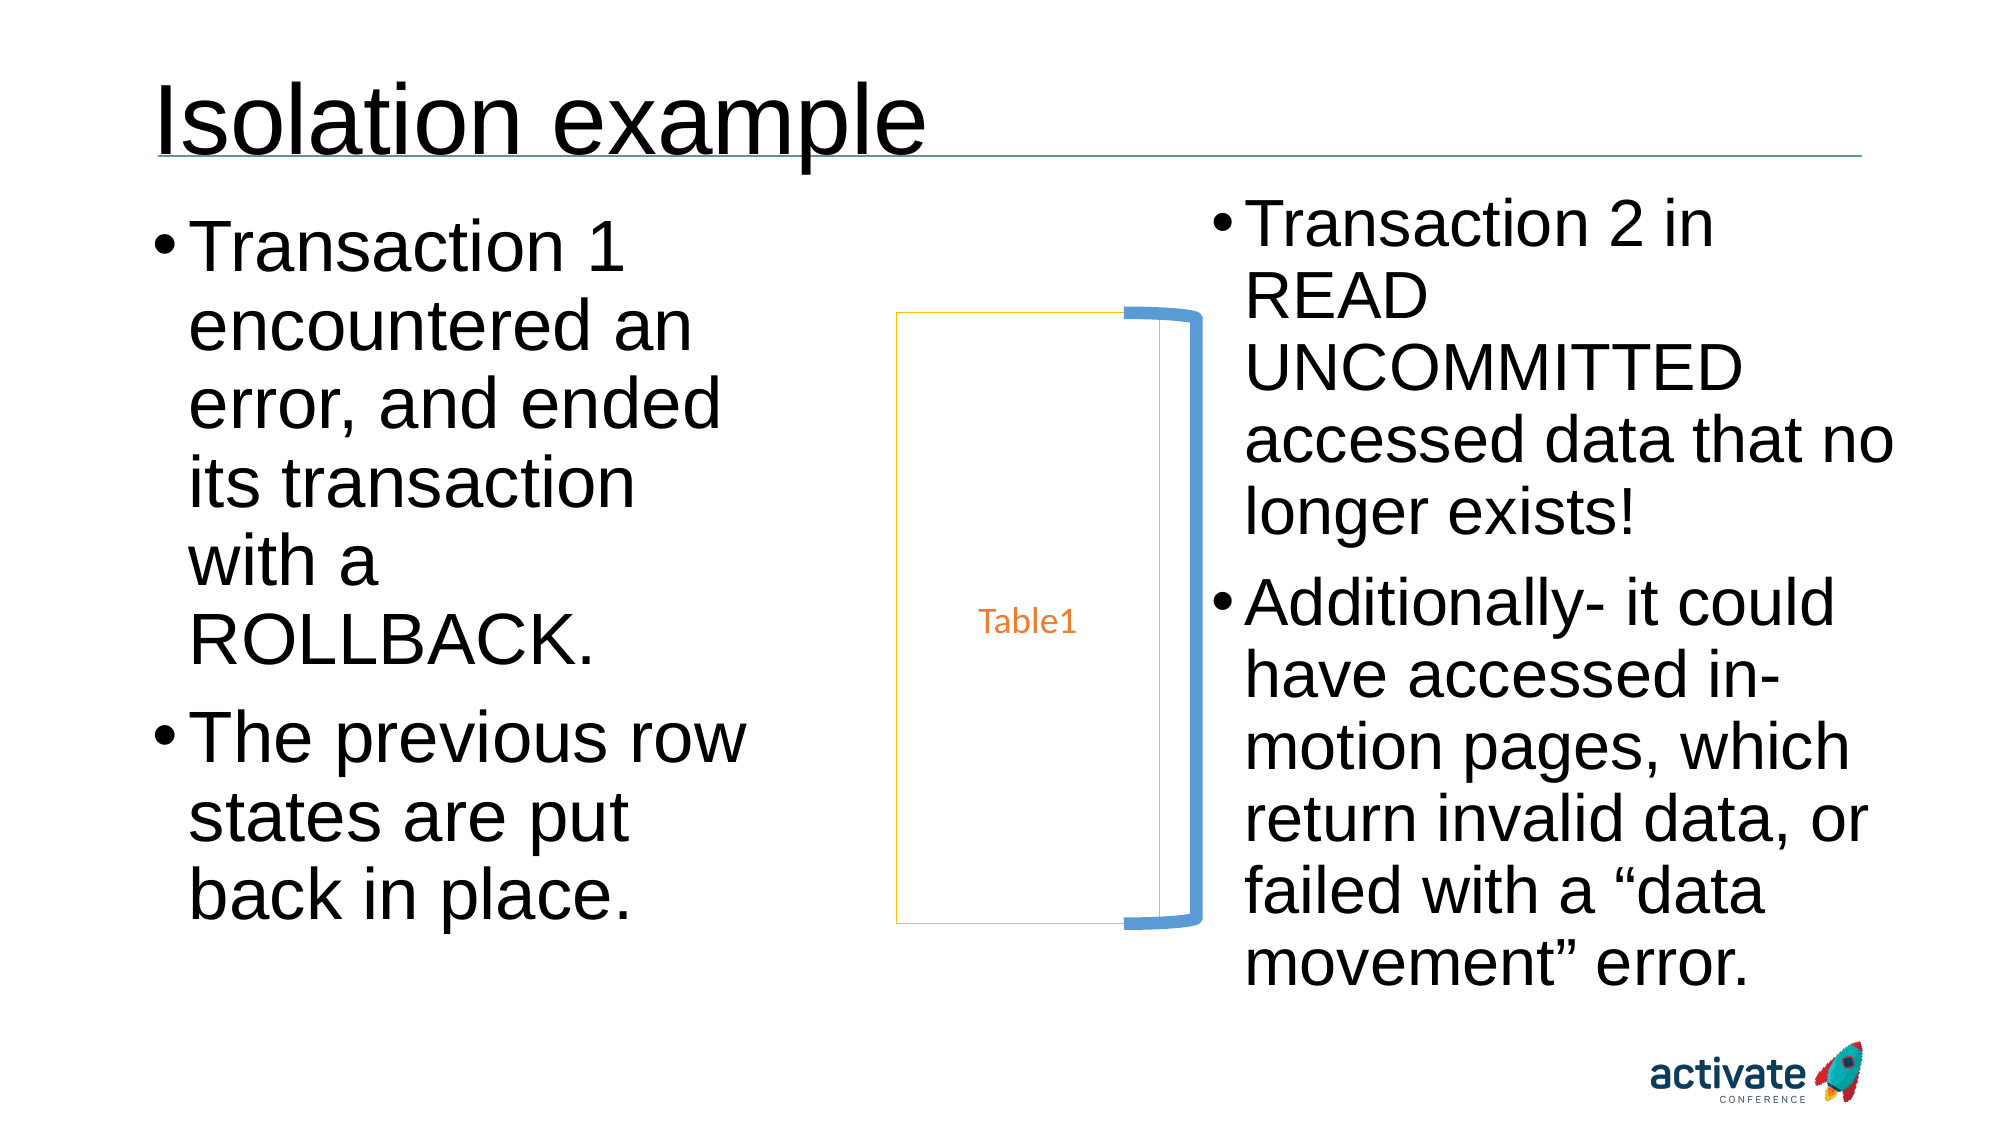

# Isolation example
Transaction 2 in READ UNCOMMITTED accessed data that no longer exists!
Additionally- it could have accessed in-motion pages, which return invalid data, or failed with a “data movement” error.
Transaction 2 begins with the READ UNCOMMITTED isolation mode, and wants to SELECT all the records from this table.
It is not blocked.
Transaction 2 begins with the READ UNCOMMITTED isolation mode, and wants to SELECT all the records from this table.
It is not blocked.
Transaction 1 begins a transaction to UPDATE several records.
Transaction 1 encountered an error, and ended its transaction with a ROLLBACK.
The previous row states are put back in place.
Table1
Locked
Table1